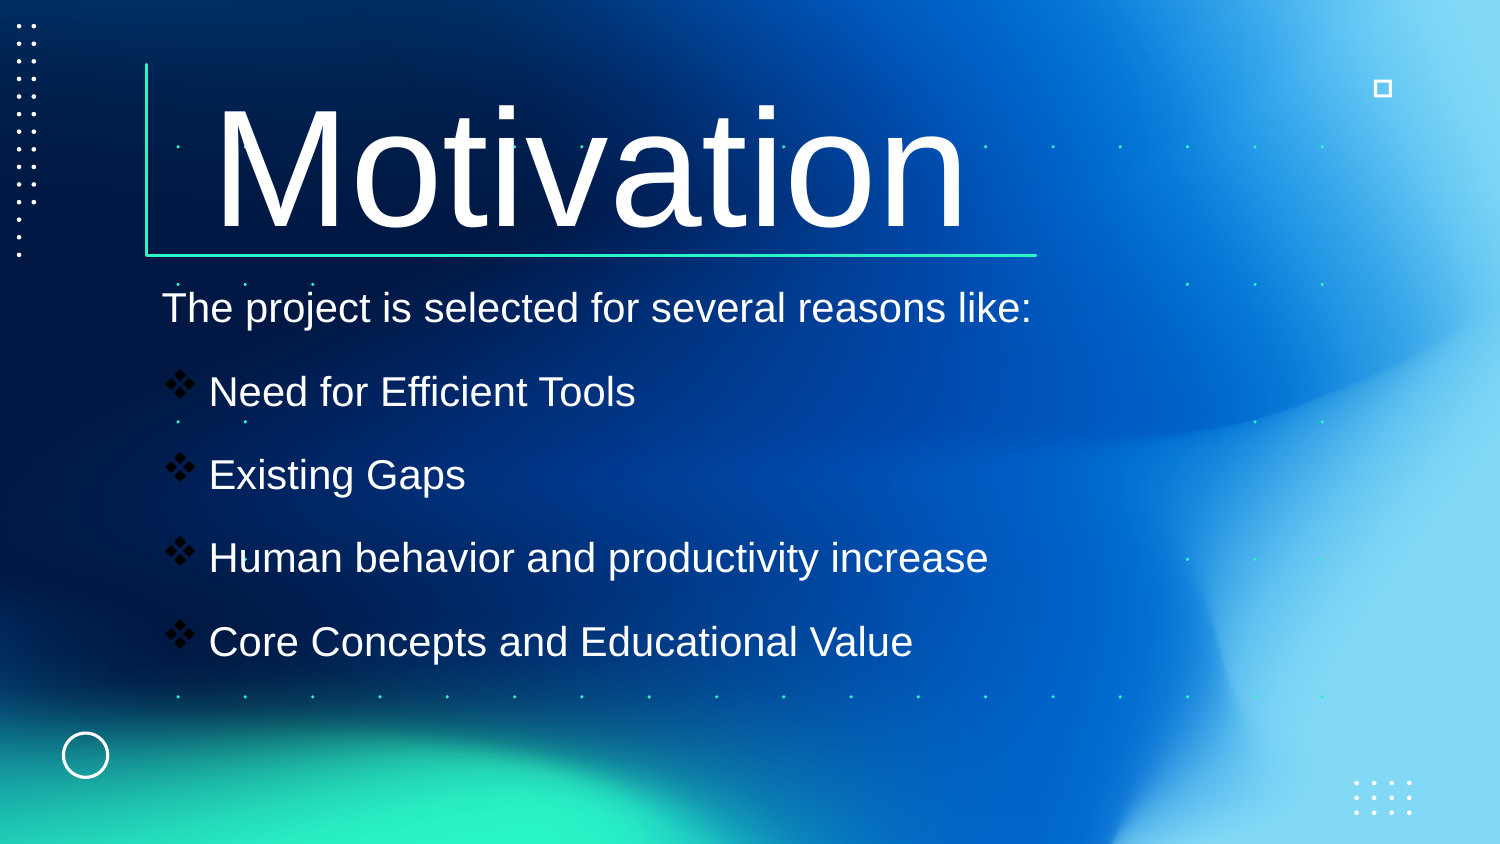

# Motivation
The project is selected for several reasons like:
Need for Efficient Tools
Existing Gaps
Human behavior and productivity increase
Core Concepts and Educational Value